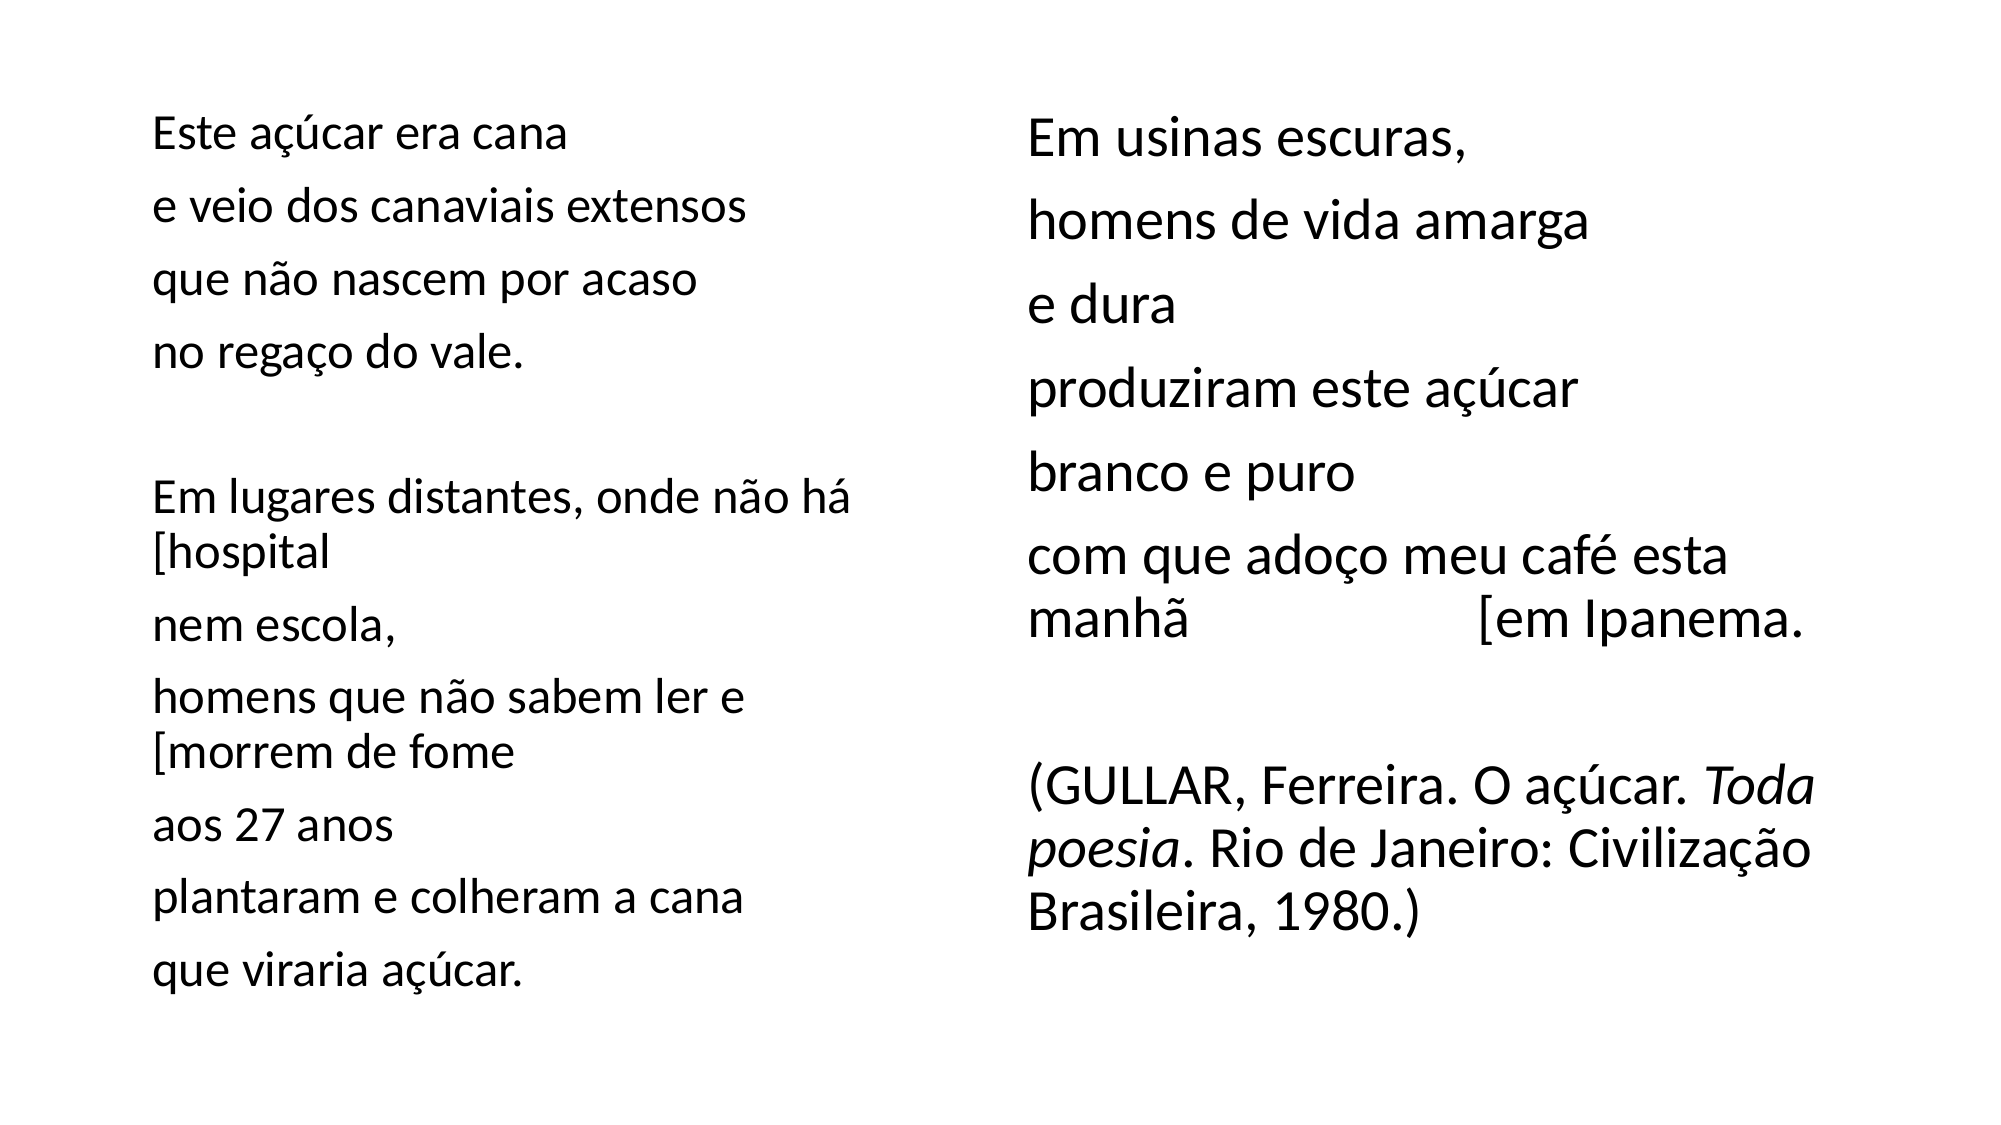

Este açúcar era cana
e veio dos canaviais extensos
que não nascem por acaso
no regaço do vale.

Em lugares distantes, onde não há 		[hospital
nem escola,
homens que não sabem ler e 			[morrem de fome
aos 27 anos
plantaram e colheram a cana
que viraria açúcar.
Em usinas escuras,
homens de vida amarga
e dura
produziram este açúcar
branco e puro
com que adoço meu café esta manhã 		[em Ipanema.

(GULLAR, Ferreira. O açúcar. Toda poesia. Rio de Janeiro: Civilização Brasileira, 1980.)